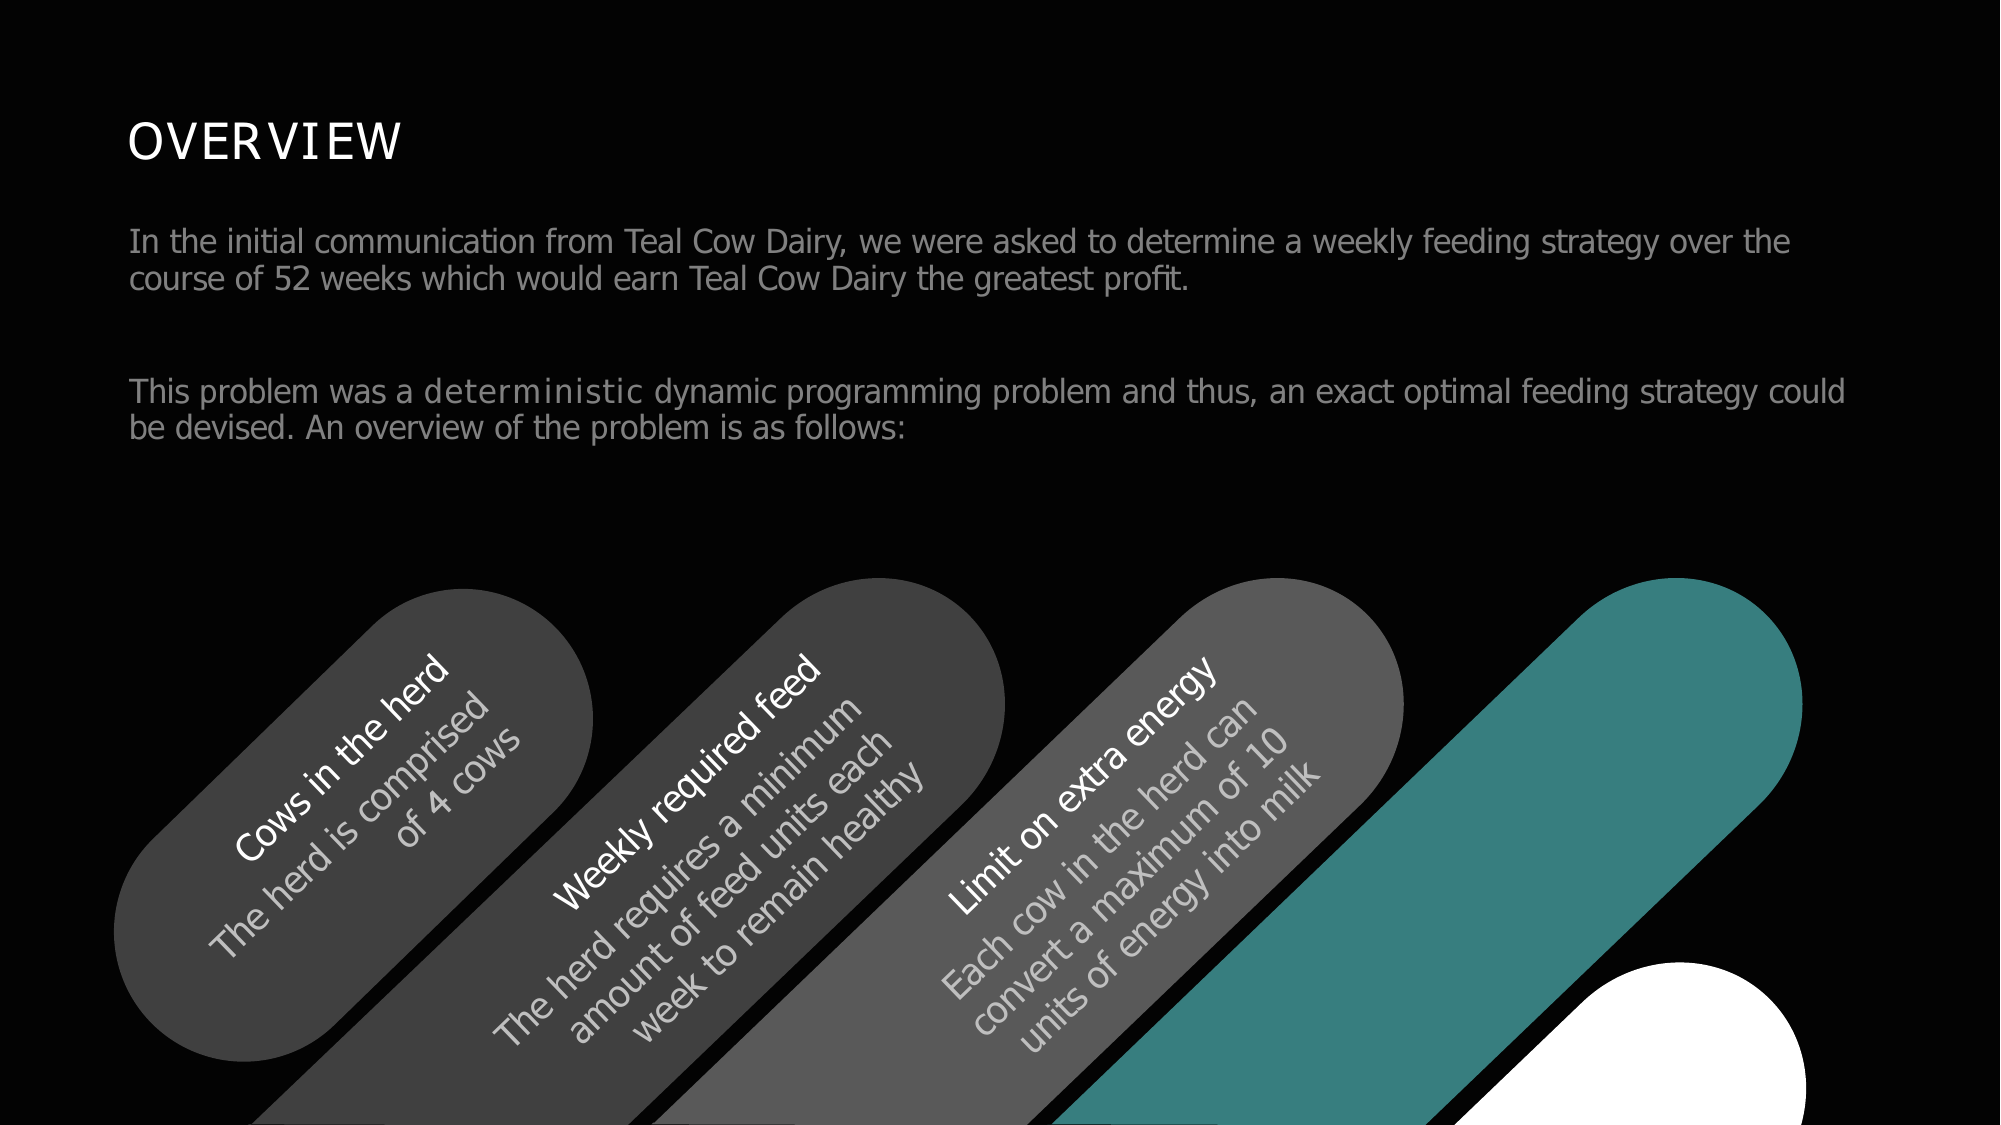

# OVERVIEW
In the initial communication from Teal Cow Dairy, we were asked to determine a weekly feeding strategy over the course of 52 weeks which would earn Teal Cow Dairy the greatest profit.

This problem was a deterministic dynamic programming problem and thus, an exact optimal feeding strategy could be devised. An overview of the problem is as follows:

Cows in the herd
The herd is comprised of 4 cows
Weekly required feed
The herd requires a minimum amount of feed units each week to remain healthy
Limit on extra energy
Each cow in the herd can convert a maximum of 10 units of energy into milk